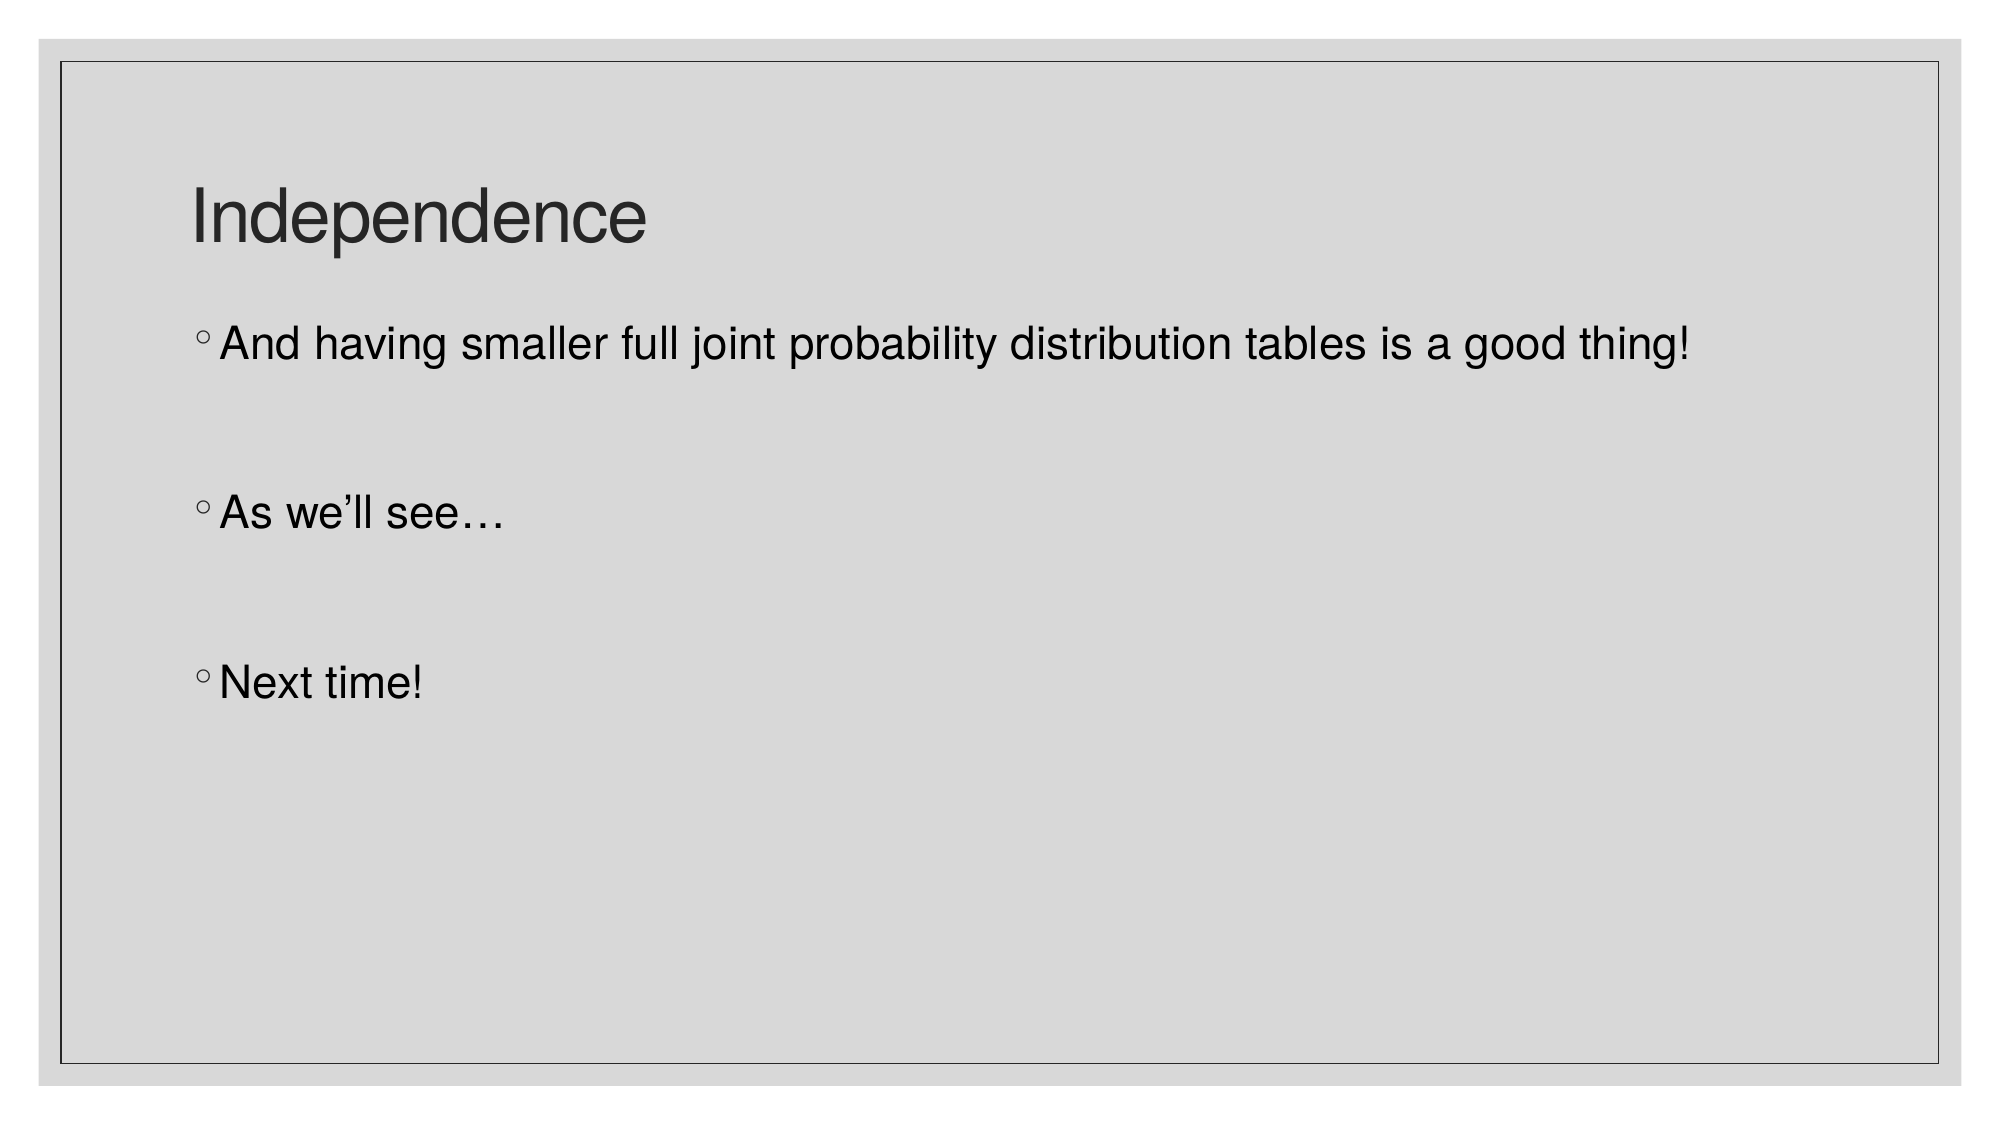

# Independence

And having smaller full joint probability distribution tables is a good thing!

As we’ll see…

Next time!